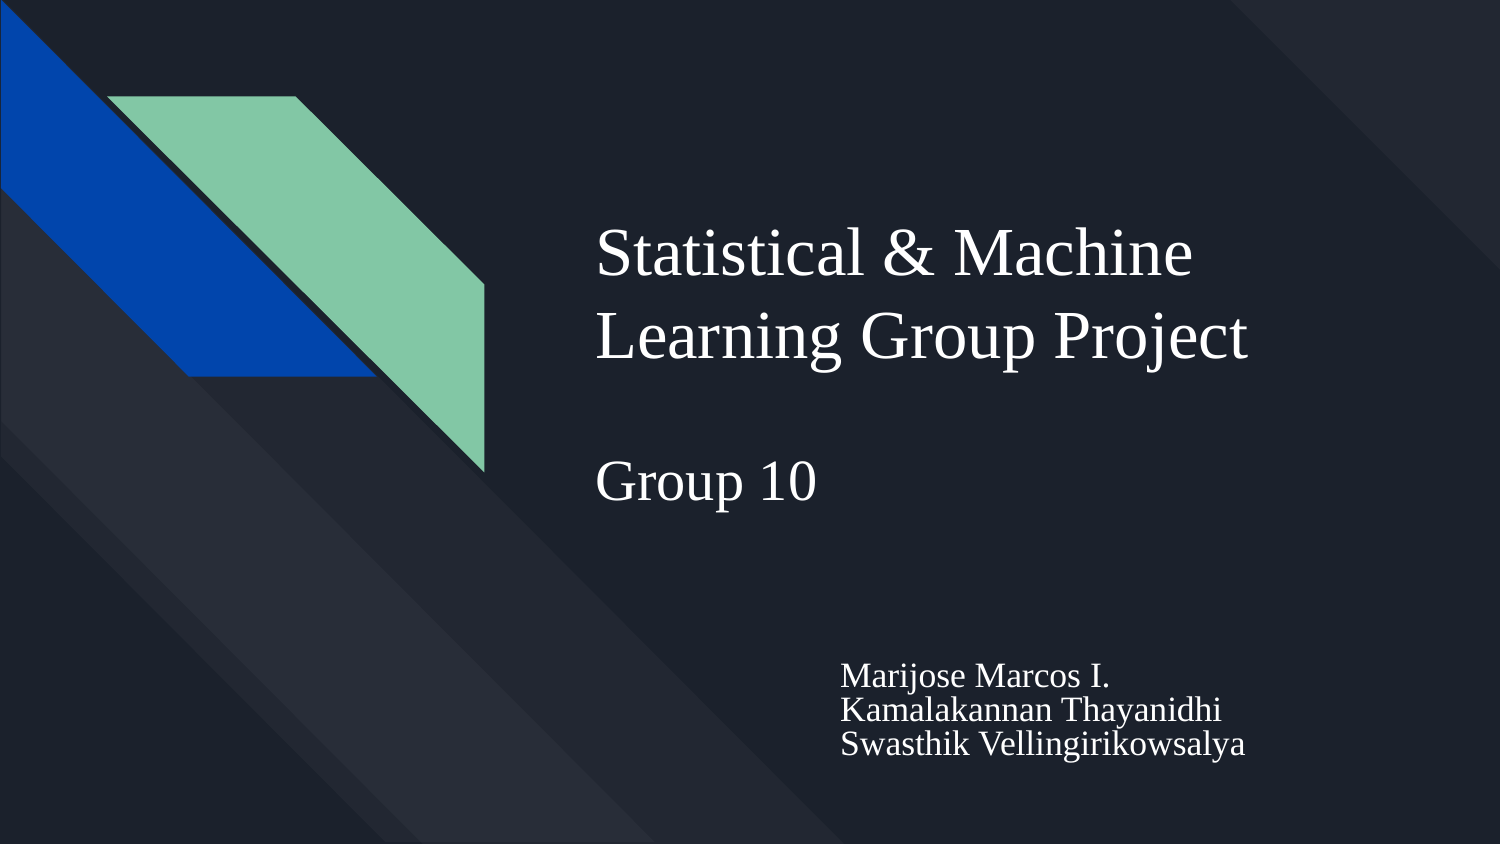

# Statistical & Machine Learning Group Project

Group 10
Marijose Marcos I.
Kamalakannan Thayanidhi
Swasthik Vellingirikowsalya